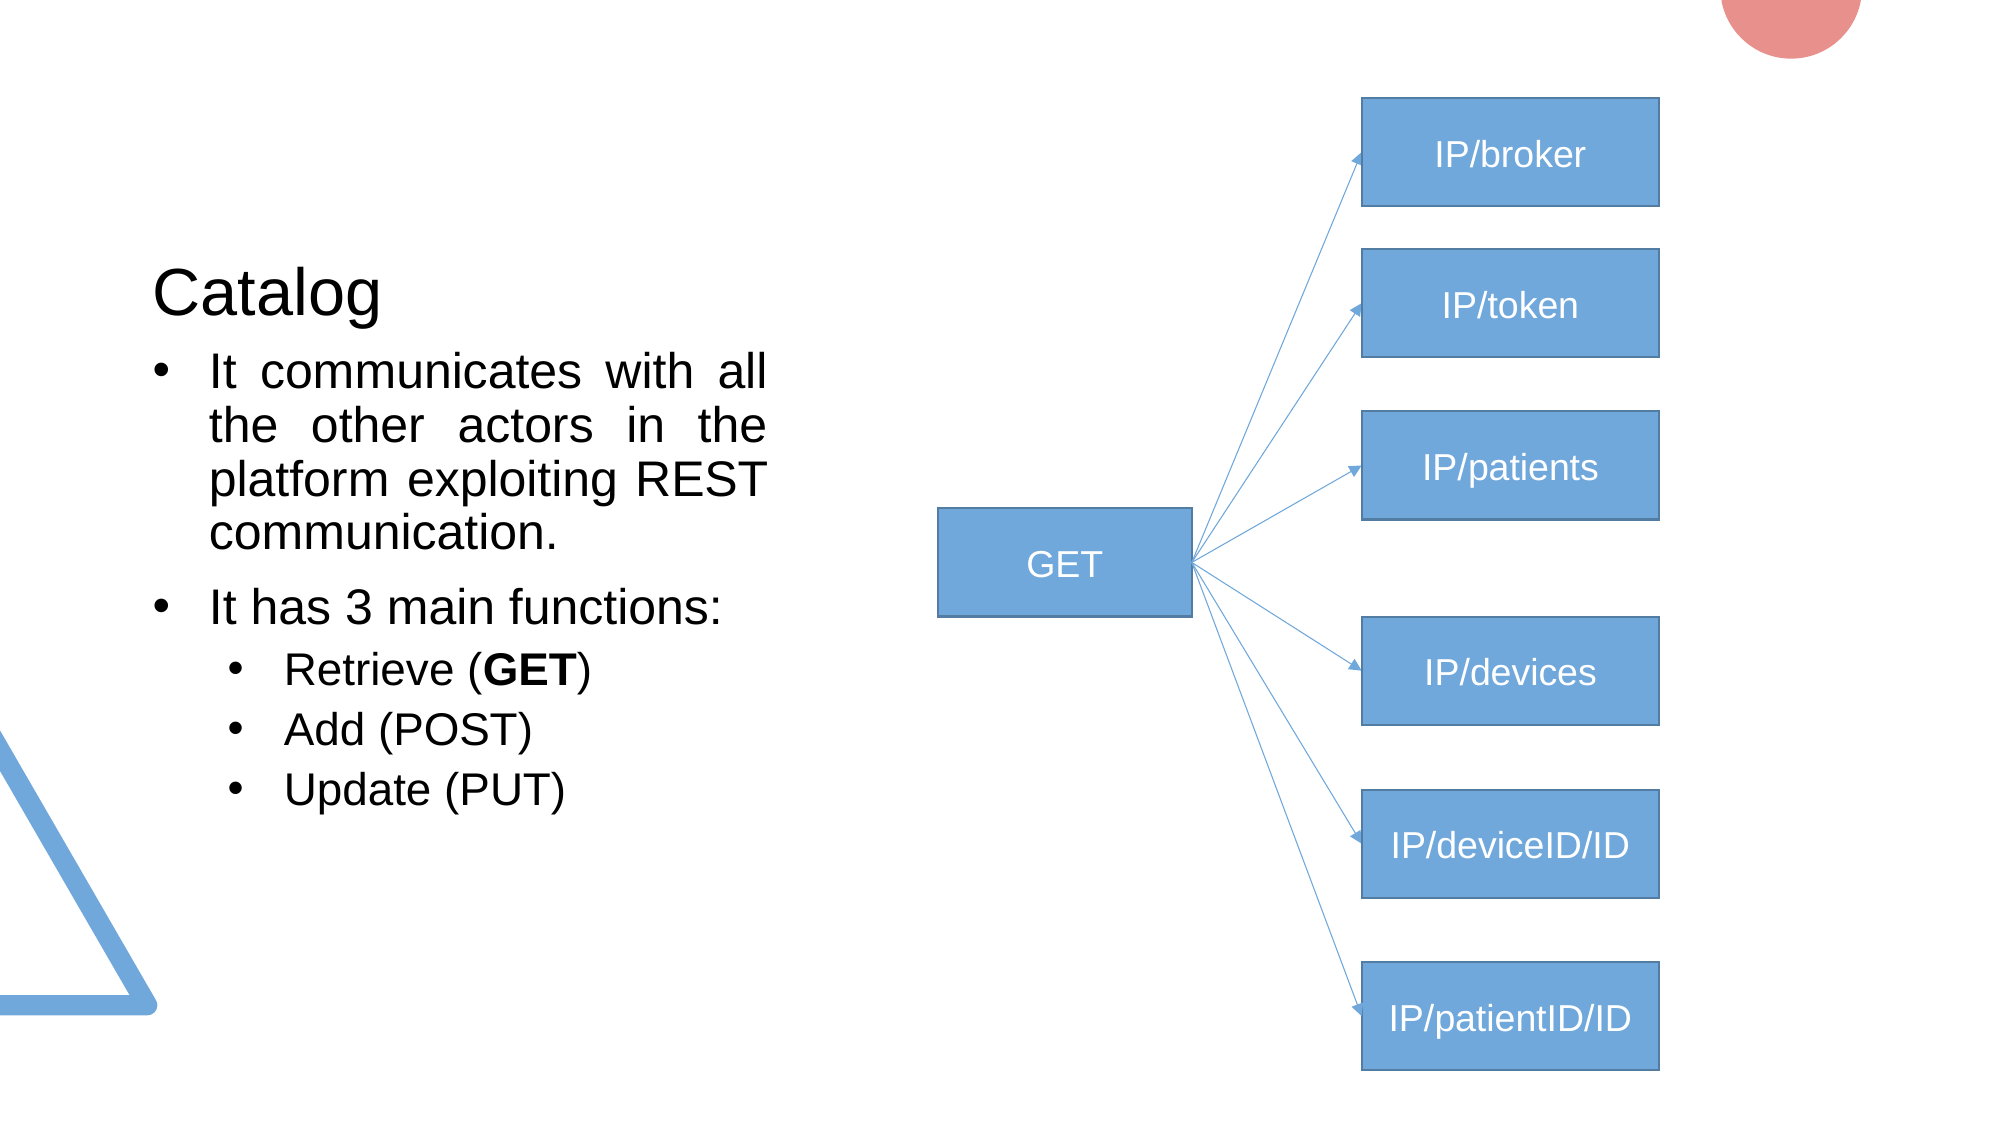

# Catalog
IP/broker
IP/token
It communicates with all the other actors in the platform exploiting REST communication.
It has 3 main functions:
Retrieve (GET)
Add (POST)
Update (PUT)
IP/patients
GET
IP/devices
IP/deviceID/ID
IP/patientID/ID